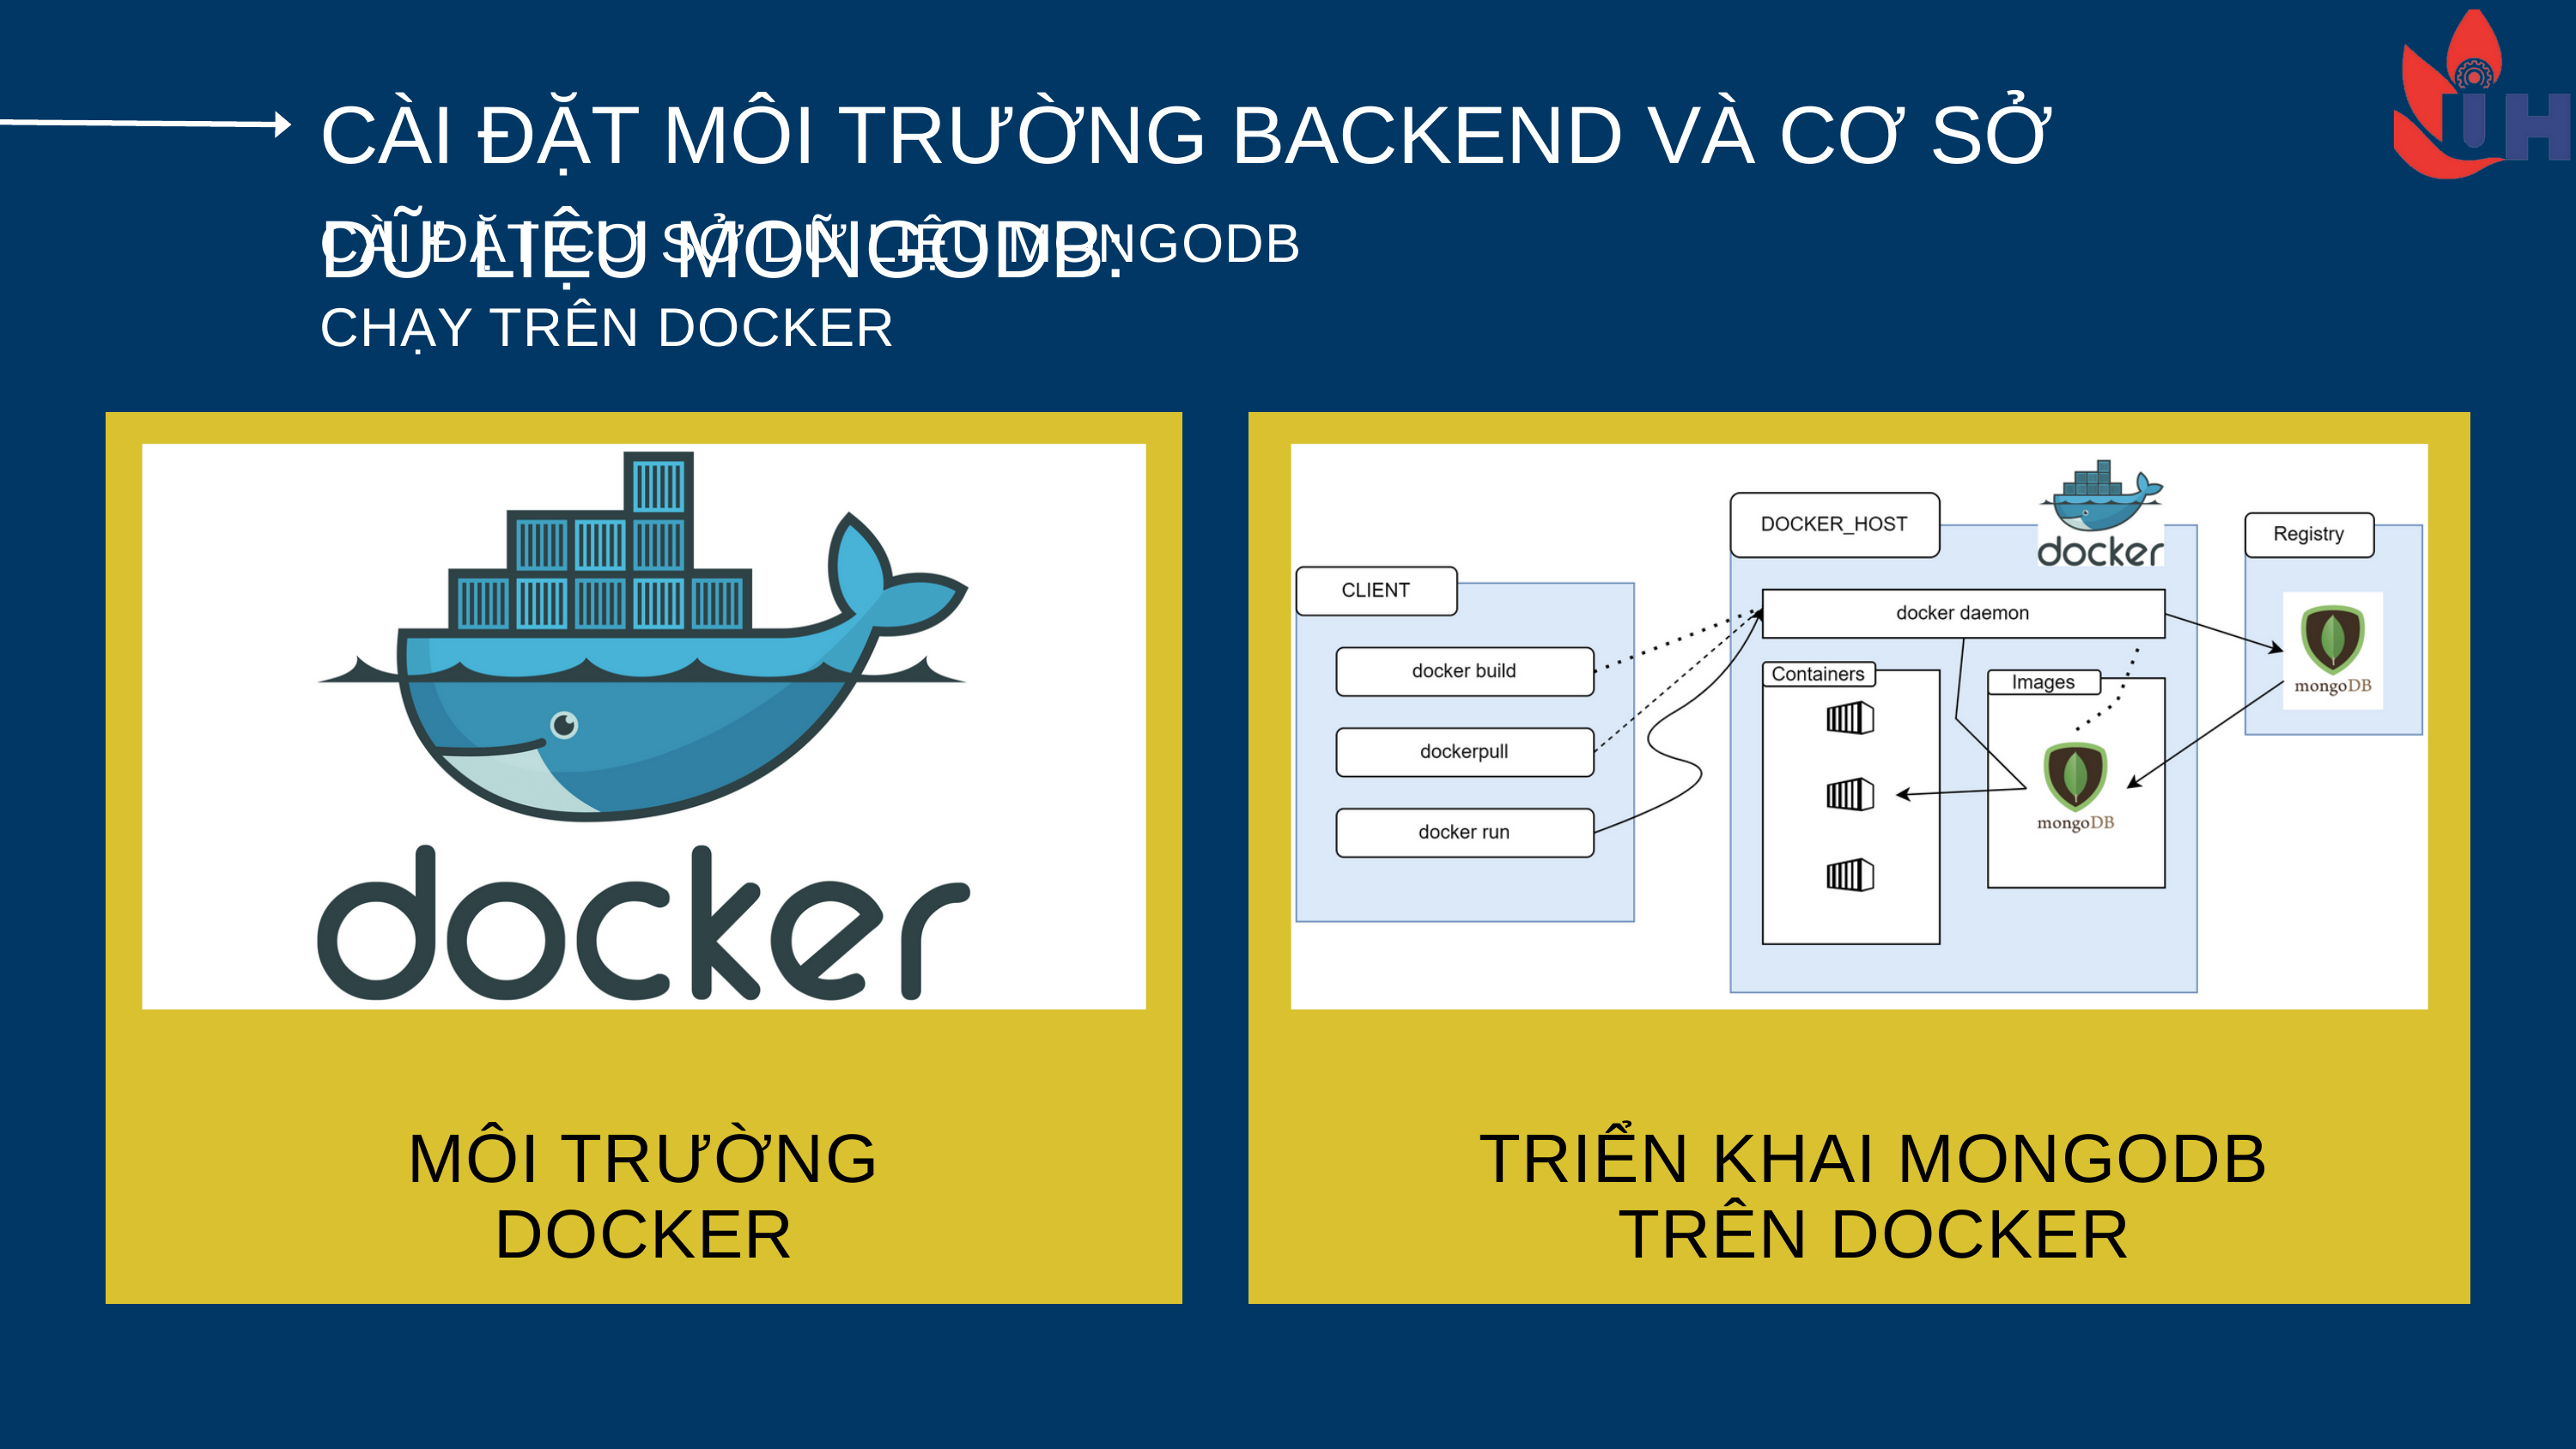

CÀI ĐẶT MÔI TRƯỜNG BACKEND VÀ CƠ SỞ DỮ LIỆU MONGODB:

CÀI ĐẶT CƠ SỞ DỮ LIỆU MONGODB CHẠY TRÊN DOCKER

MÔI TRƯỜNG DOCKER
TRIỂN KHAI MONGODB TRÊN DOCKER